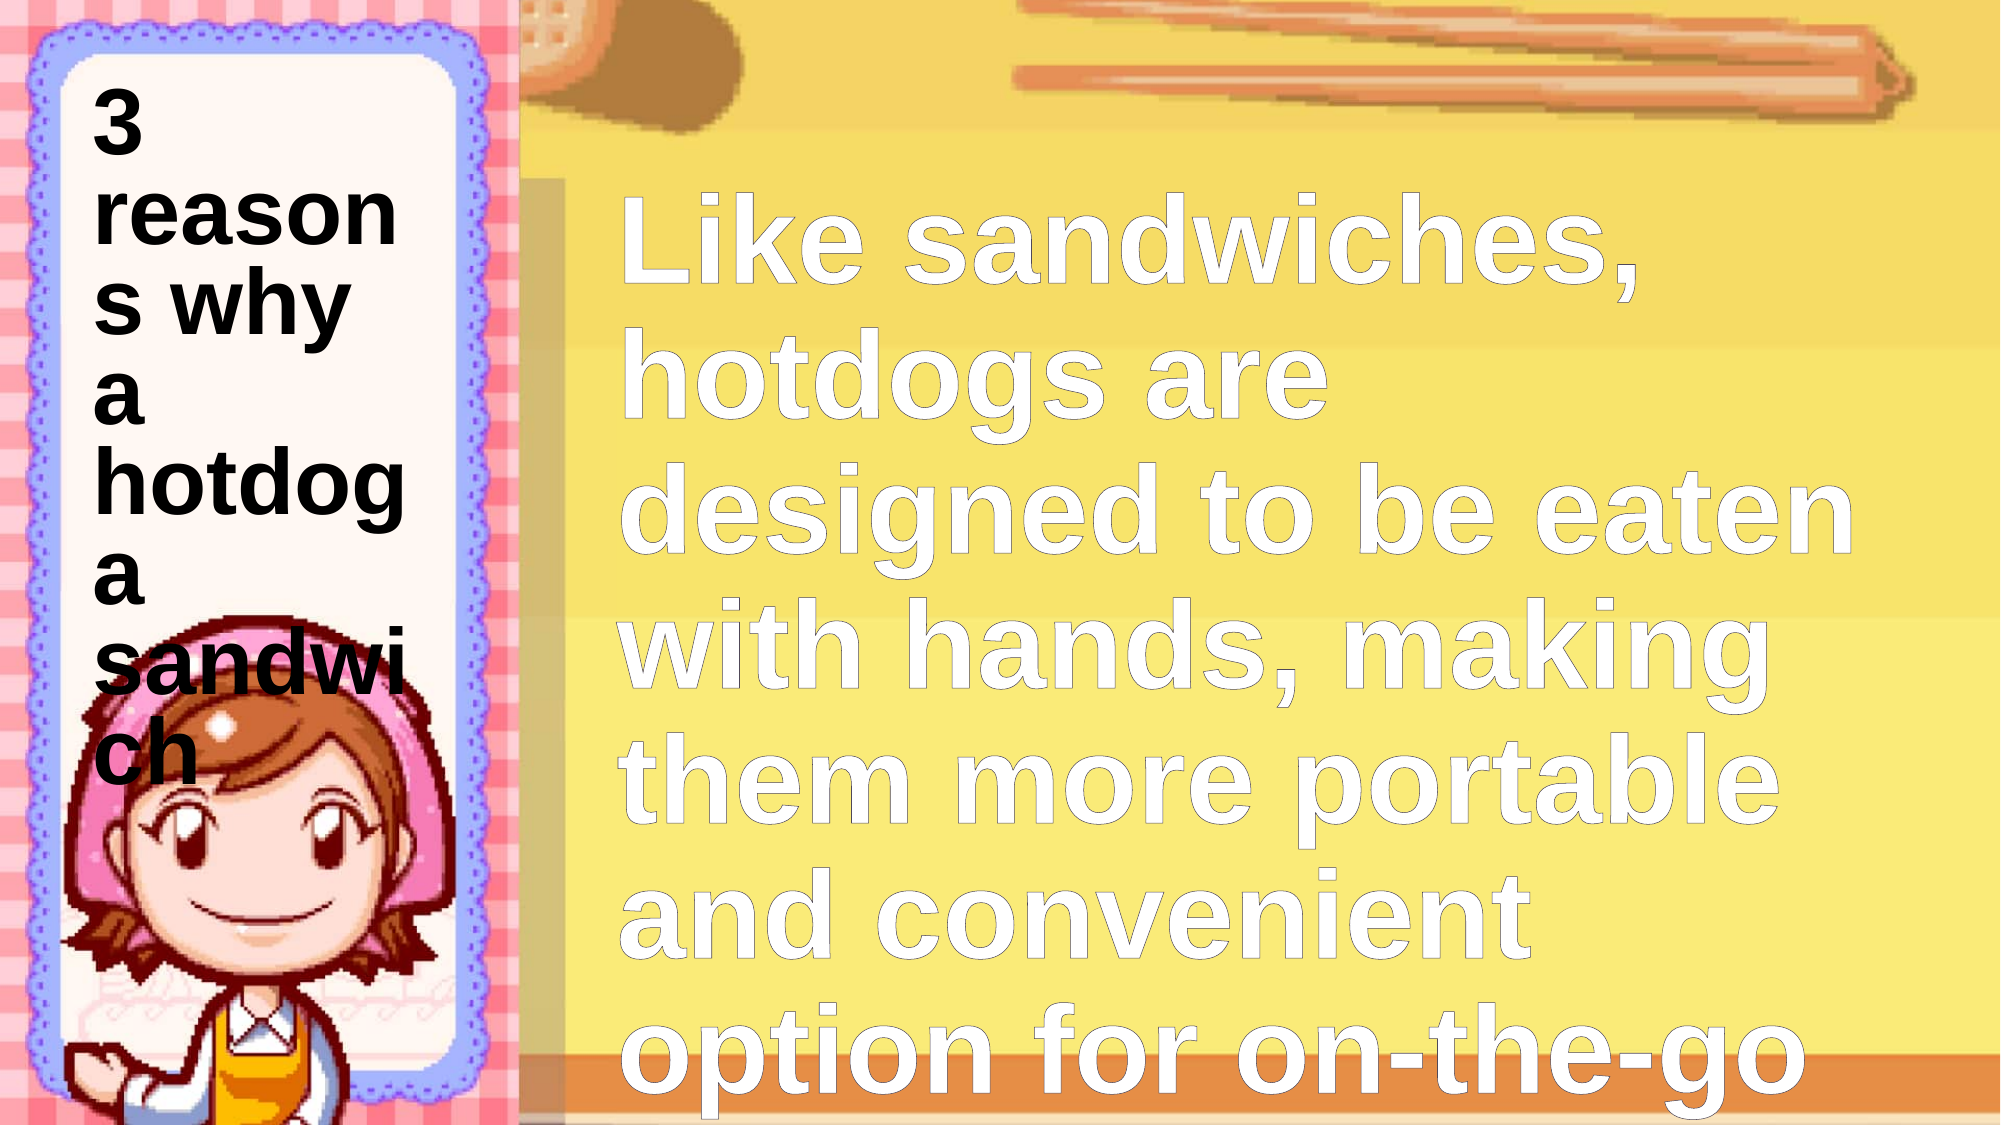

3 reasons why a hotdog a sandwich
# Like sandwiches, hotdogs are designed to be eaten with hands, making them more portable and convenient option for on-the-go meals.